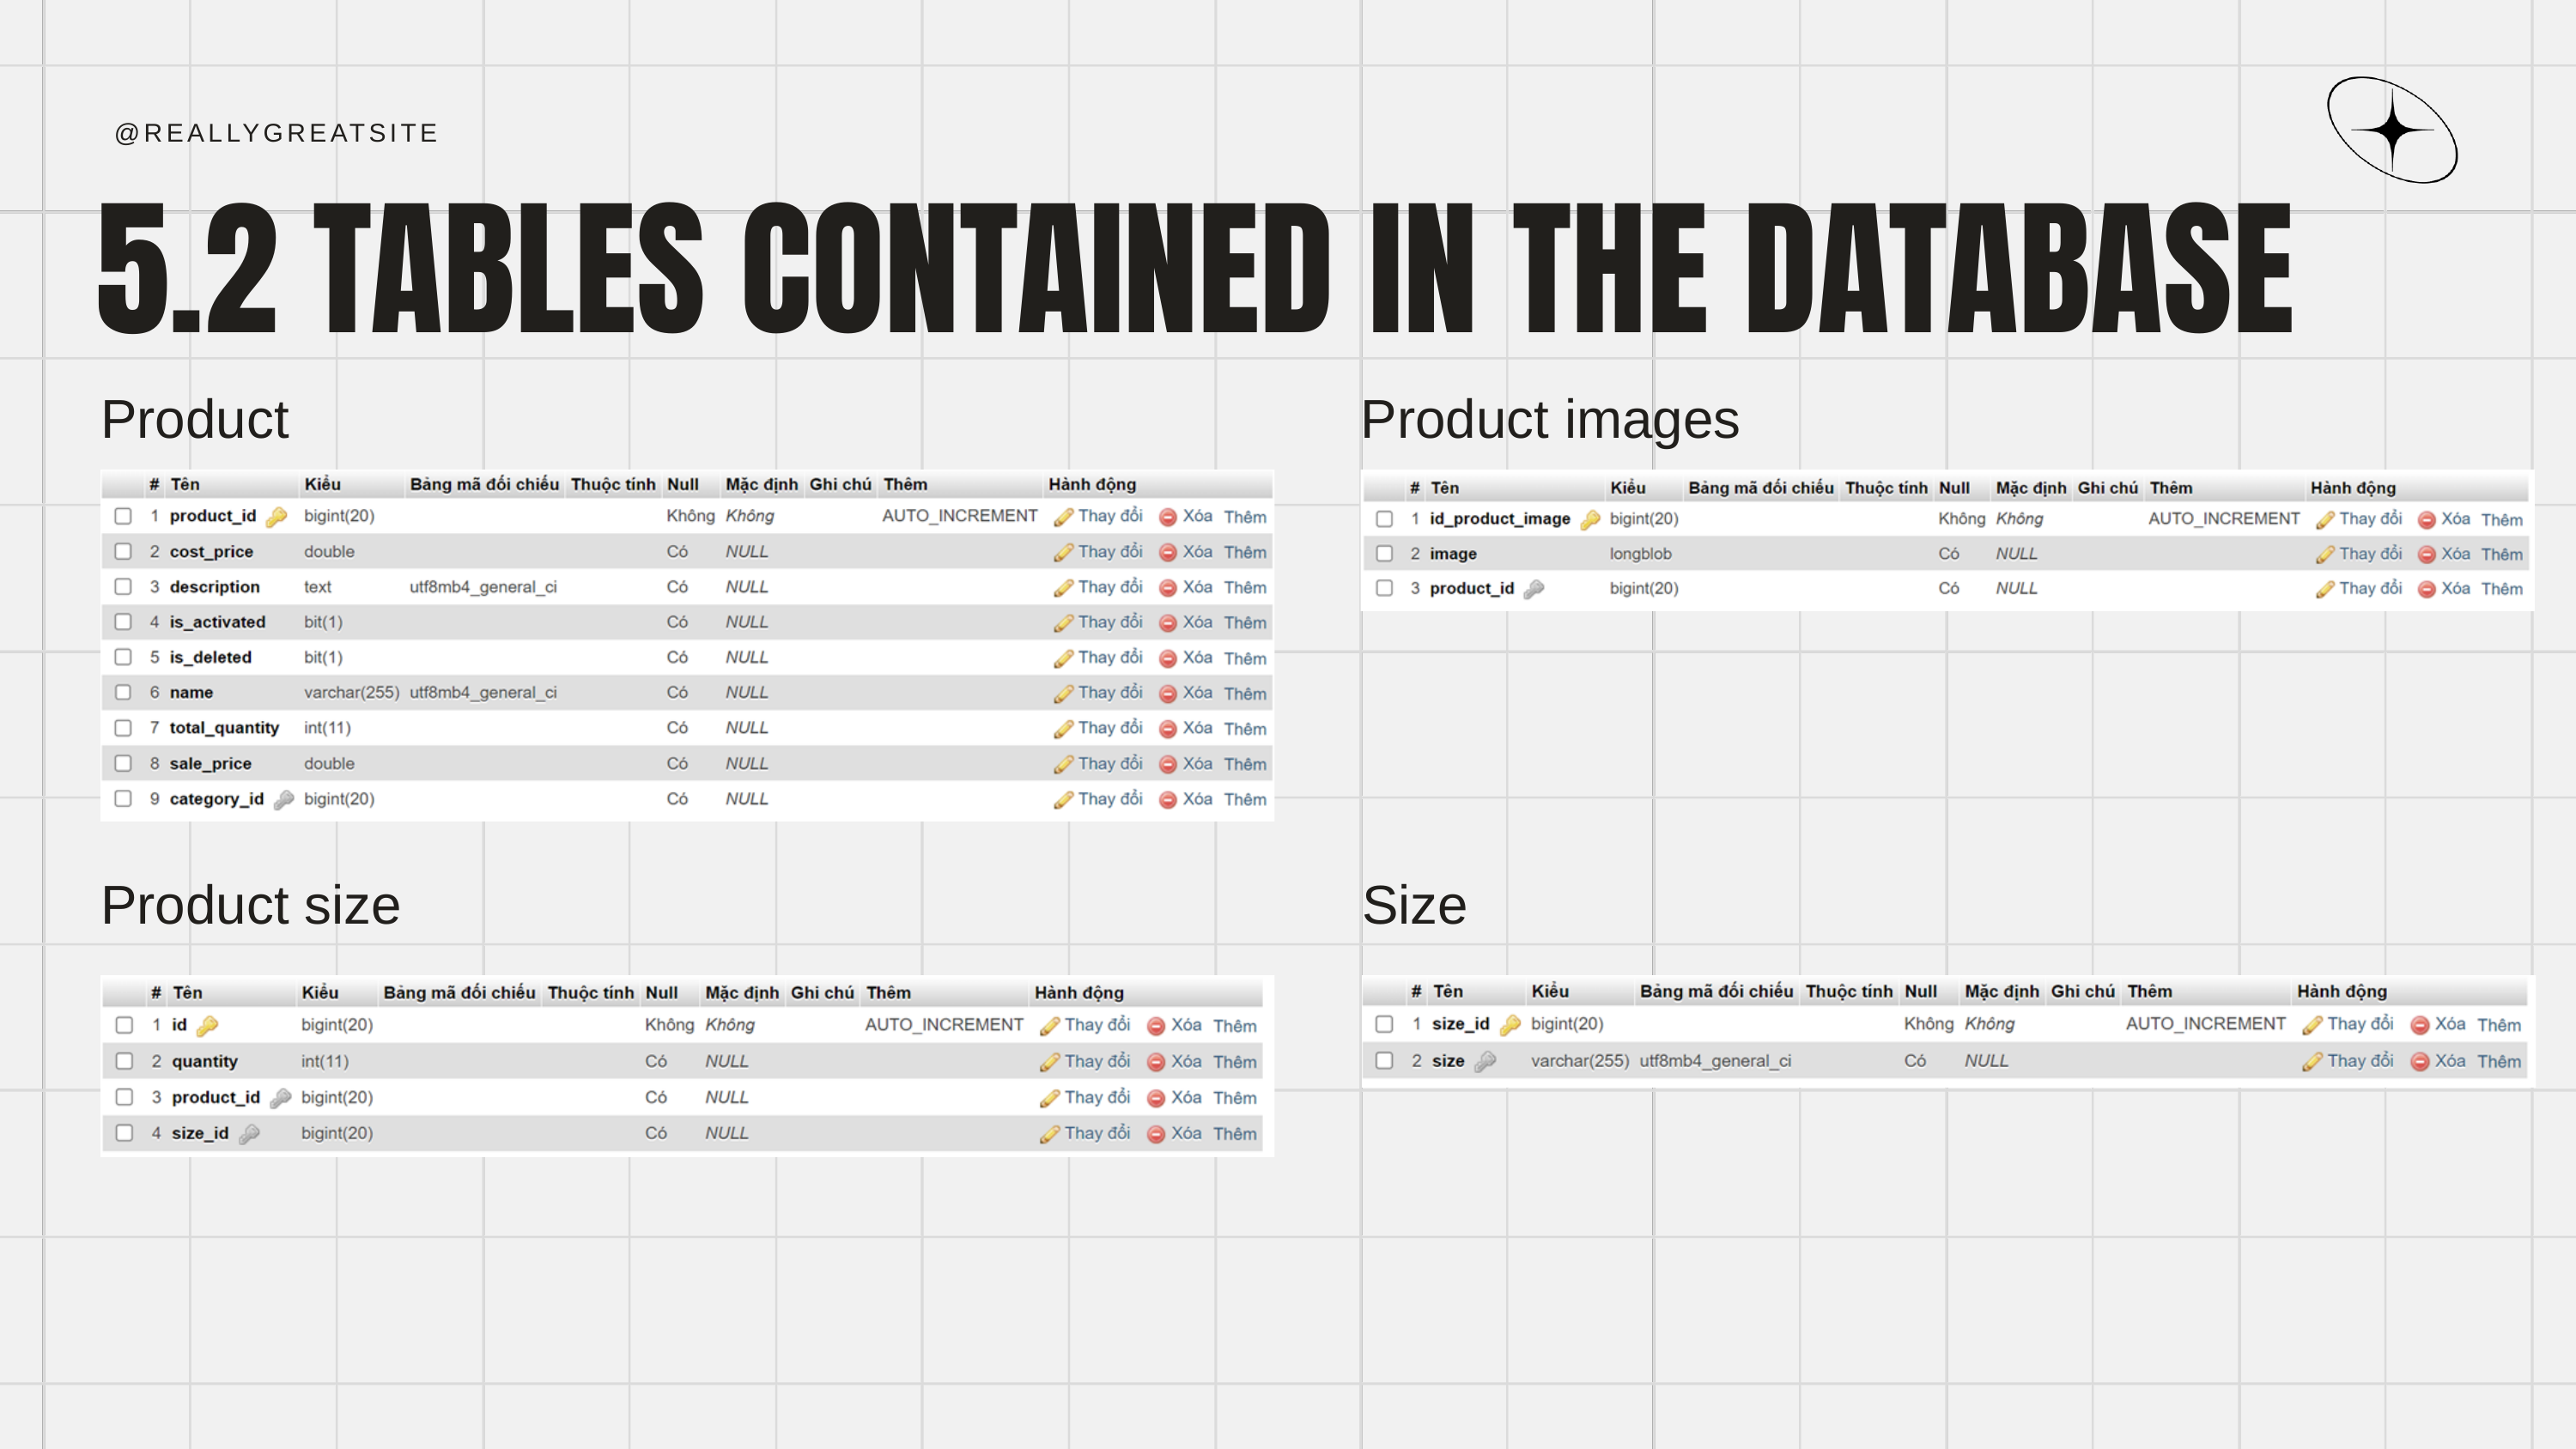

@REALLYGREATSITE
5.2 TABLES CONTAINED IN THE DATABASE
Product
Product images

Product size
Size